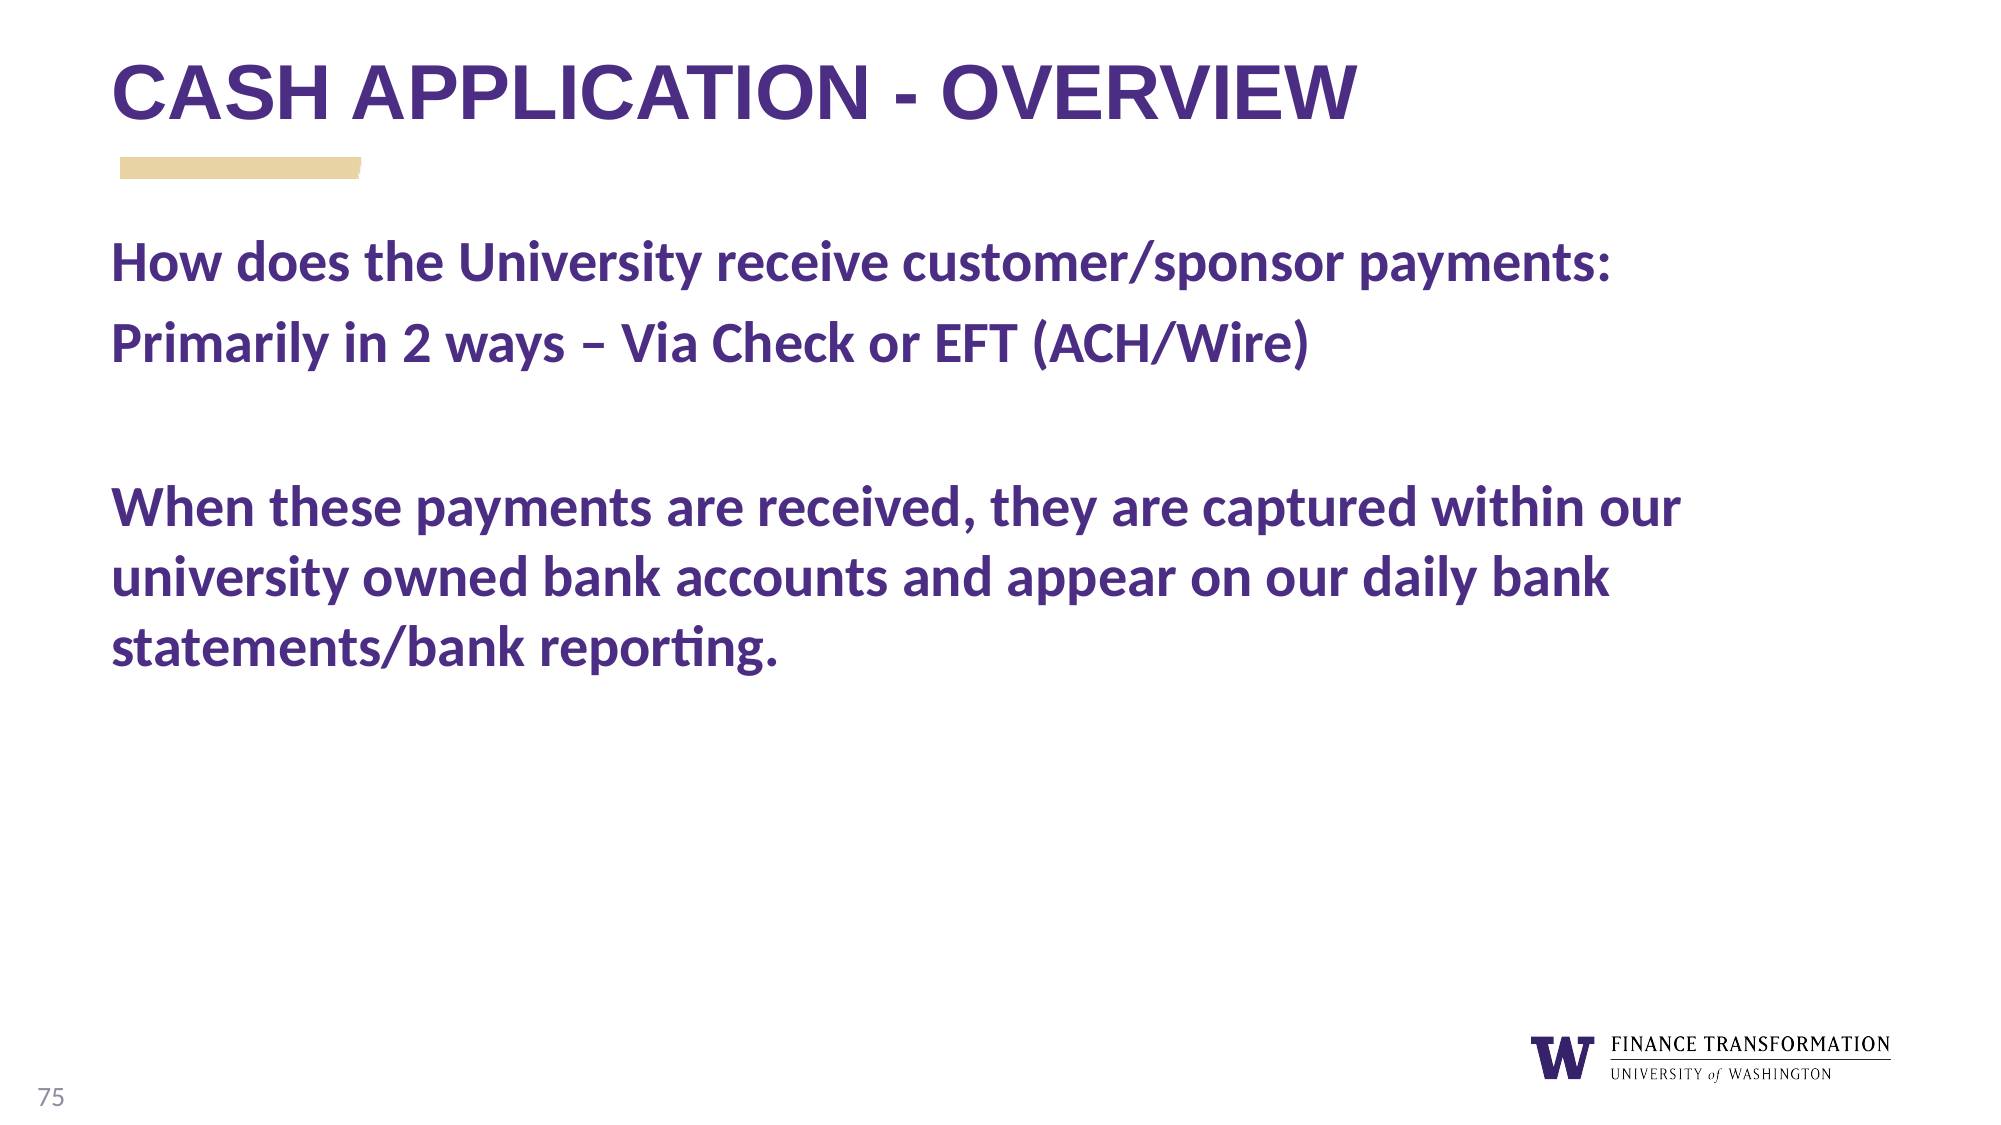

# Cash Application - OVerview
How does the University receive customer/sponsor payments:
Primarily in 2 ways – Via Check or EFT (ACH/Wire)

When these payments are received, they are captured within our university owned bank accounts and appear on our daily bank statements/bank reporting.